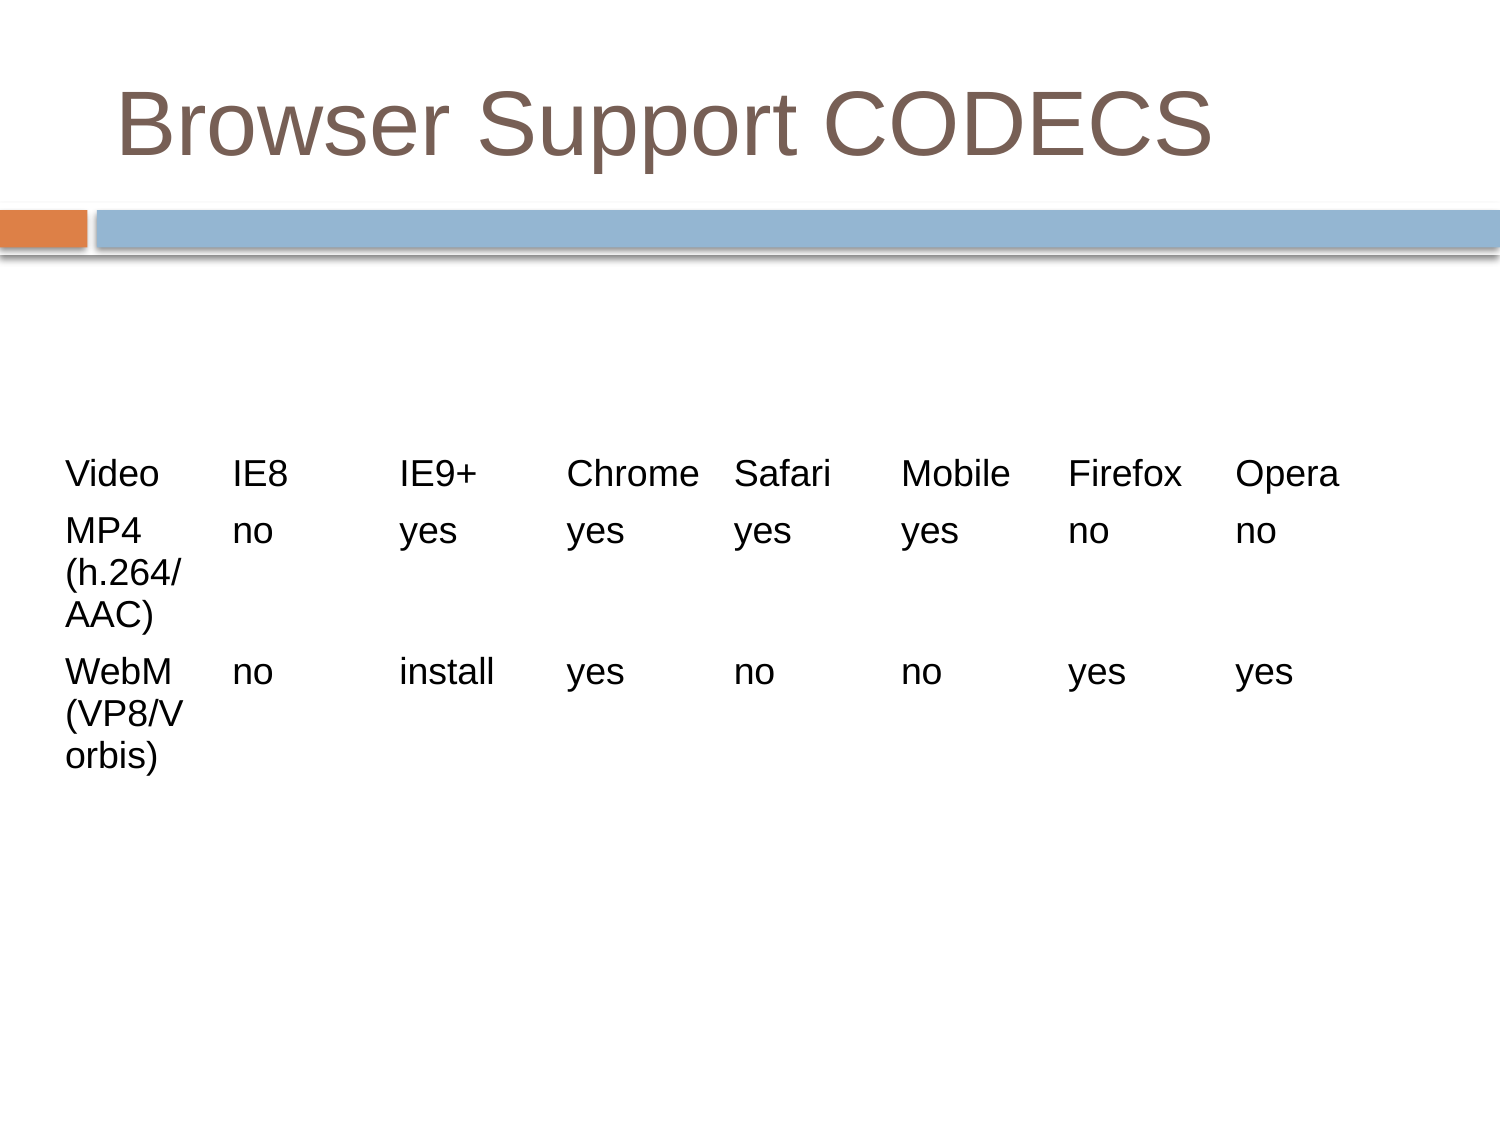

# Browser Support CODECS
|  |  |  |  |  |  |  |  |
| --- | --- | --- | --- | --- | --- | --- | --- |
| Video | IE8 | IE9+ | Chrome | Safari | Mobile | Firefox | Opera |
| MP4 (h.264/AAC) | no | yes | yes | yes | yes | no | no |
| WebM (VP8/Vorbis) | no | install | yes | no | no | yes | yes |